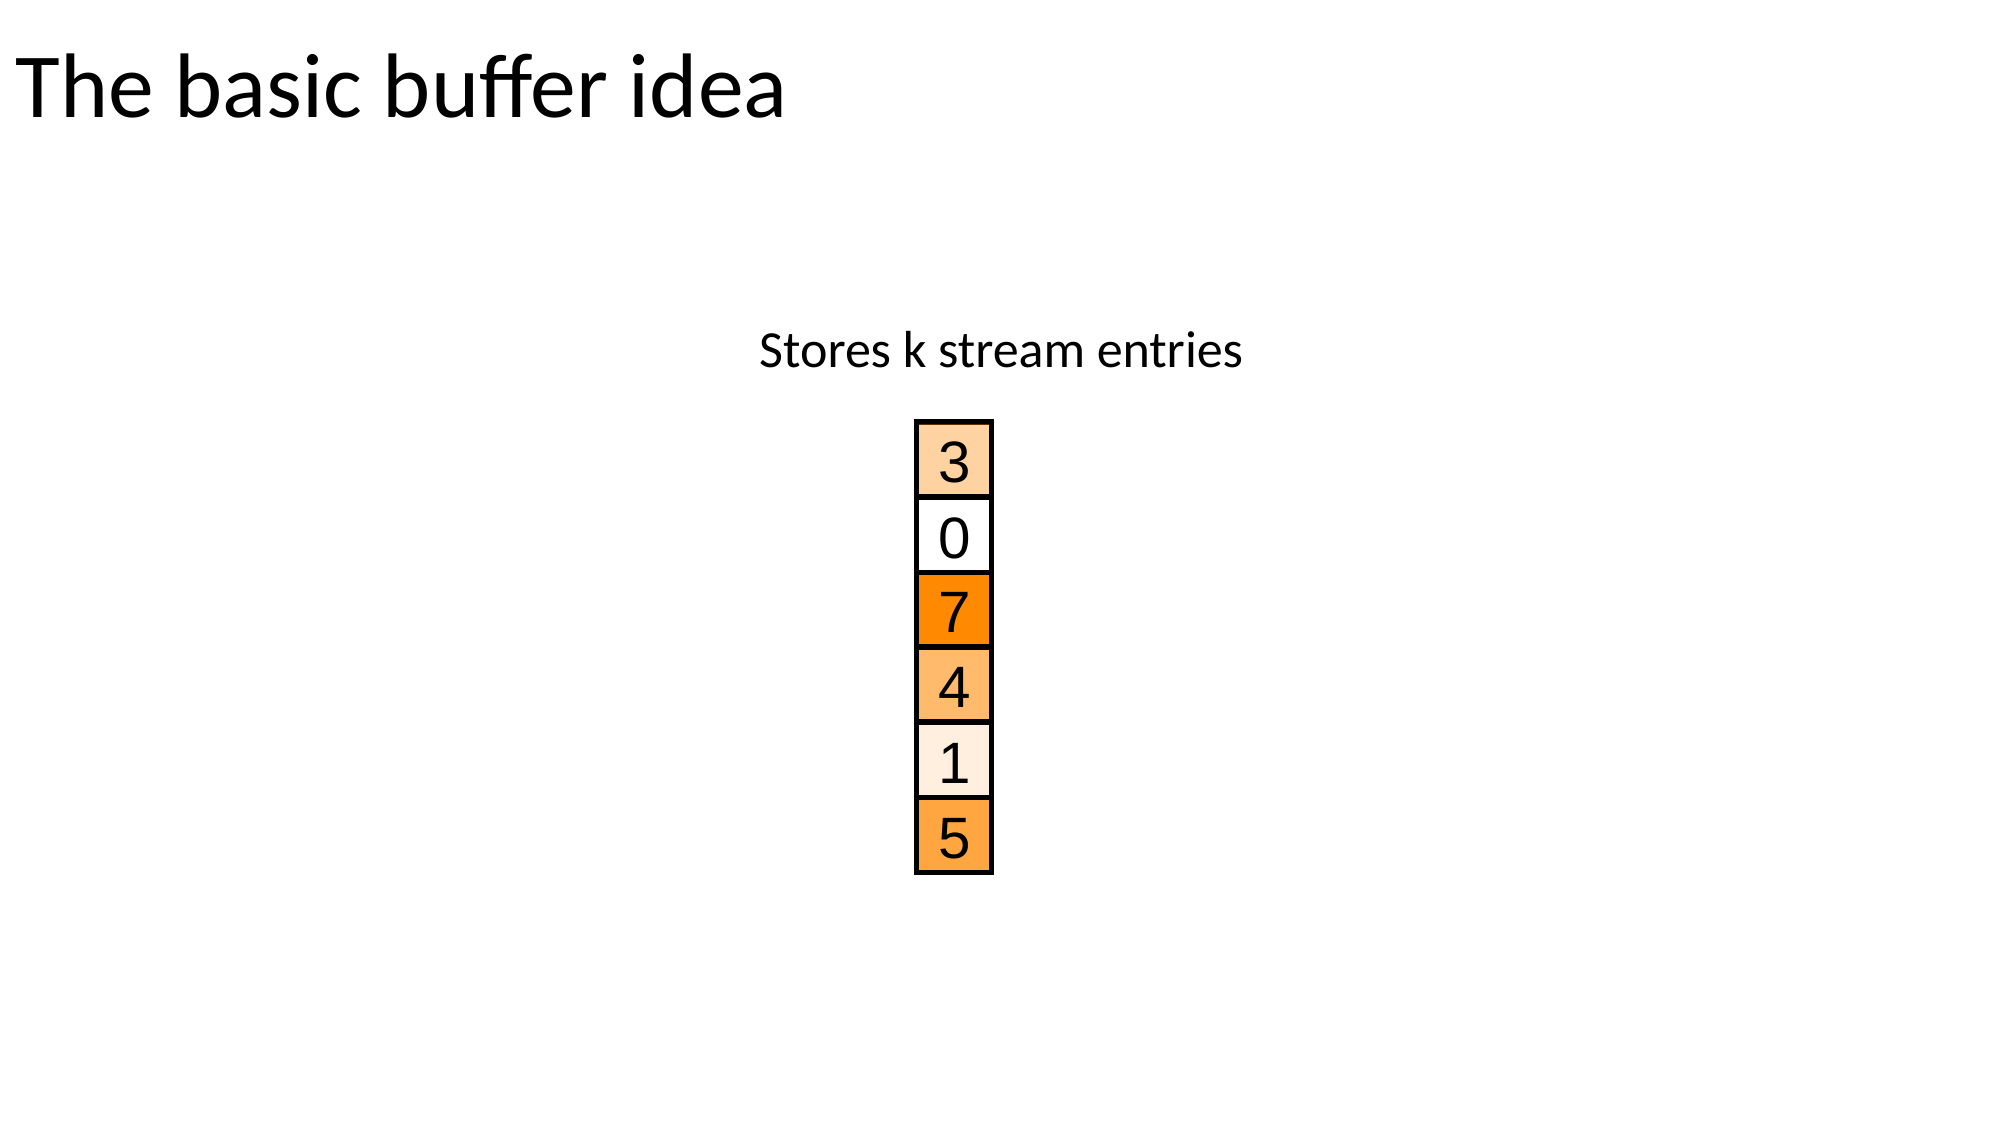

# The basic buffer idea
Stores k stream entries
3

0
7
4
1
5